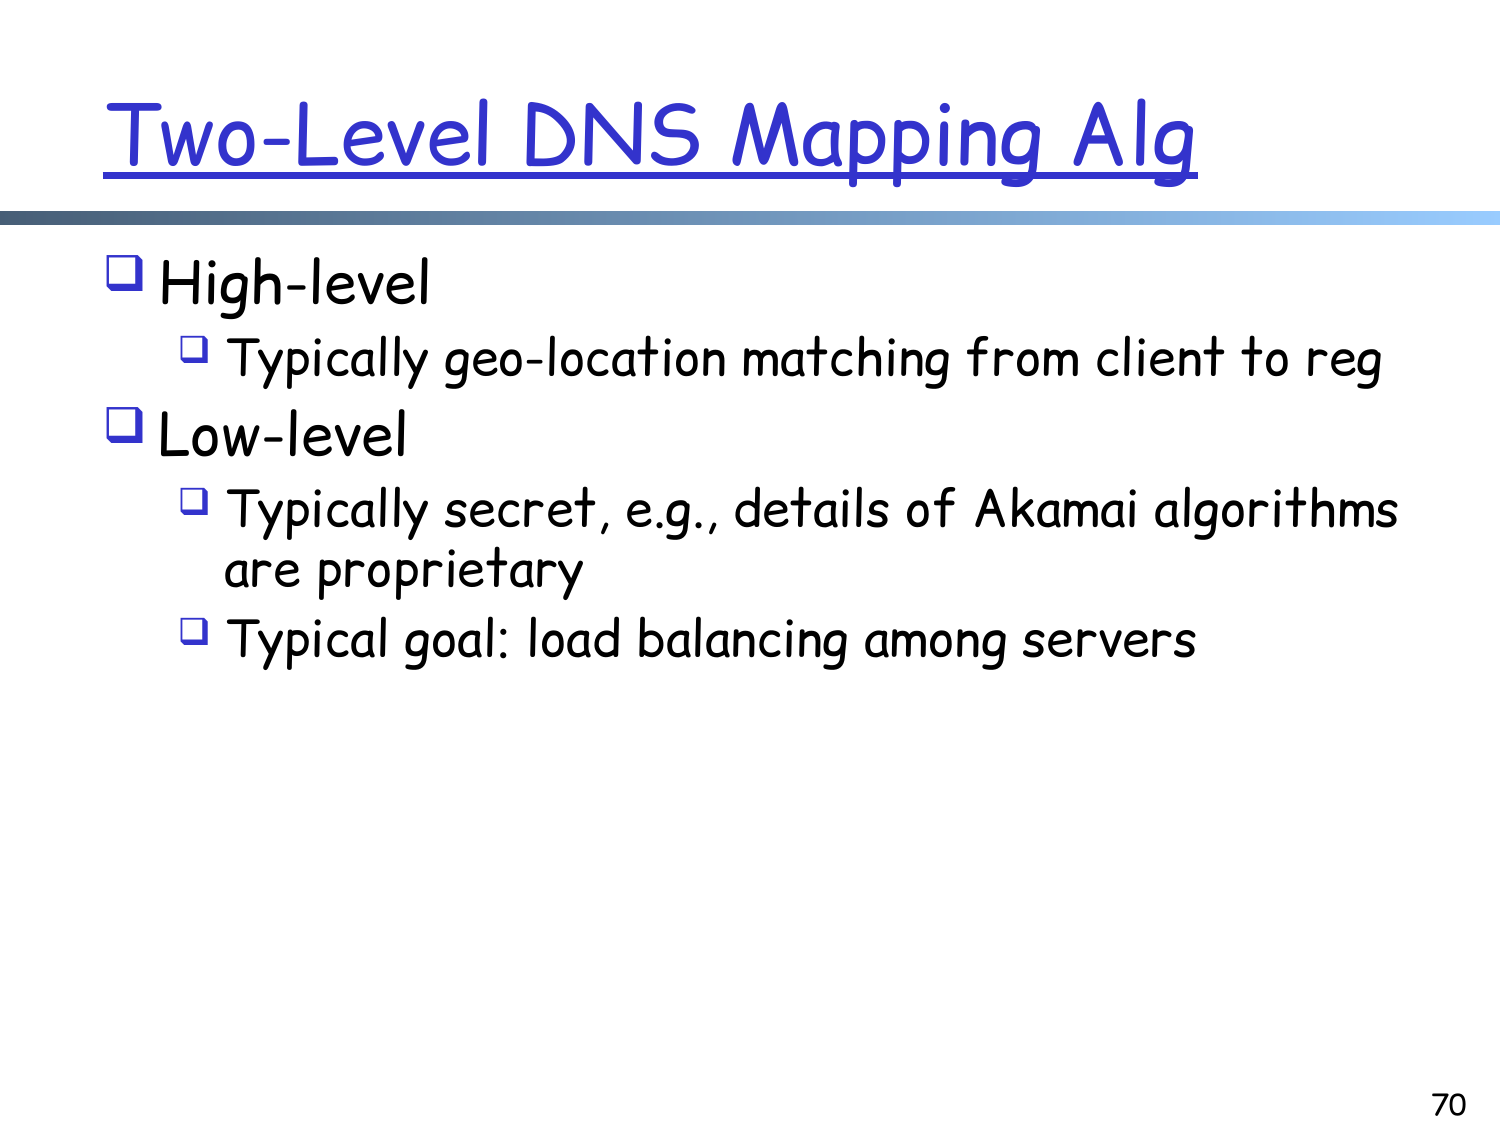

# Two-Level DNS Mapping Alg
High-level
Typically geo-location matching from client to reg
Low-level
Typically secret, e.g., details of Akamai algorithms are proprietary
Typical goal: load balancing among servers
70